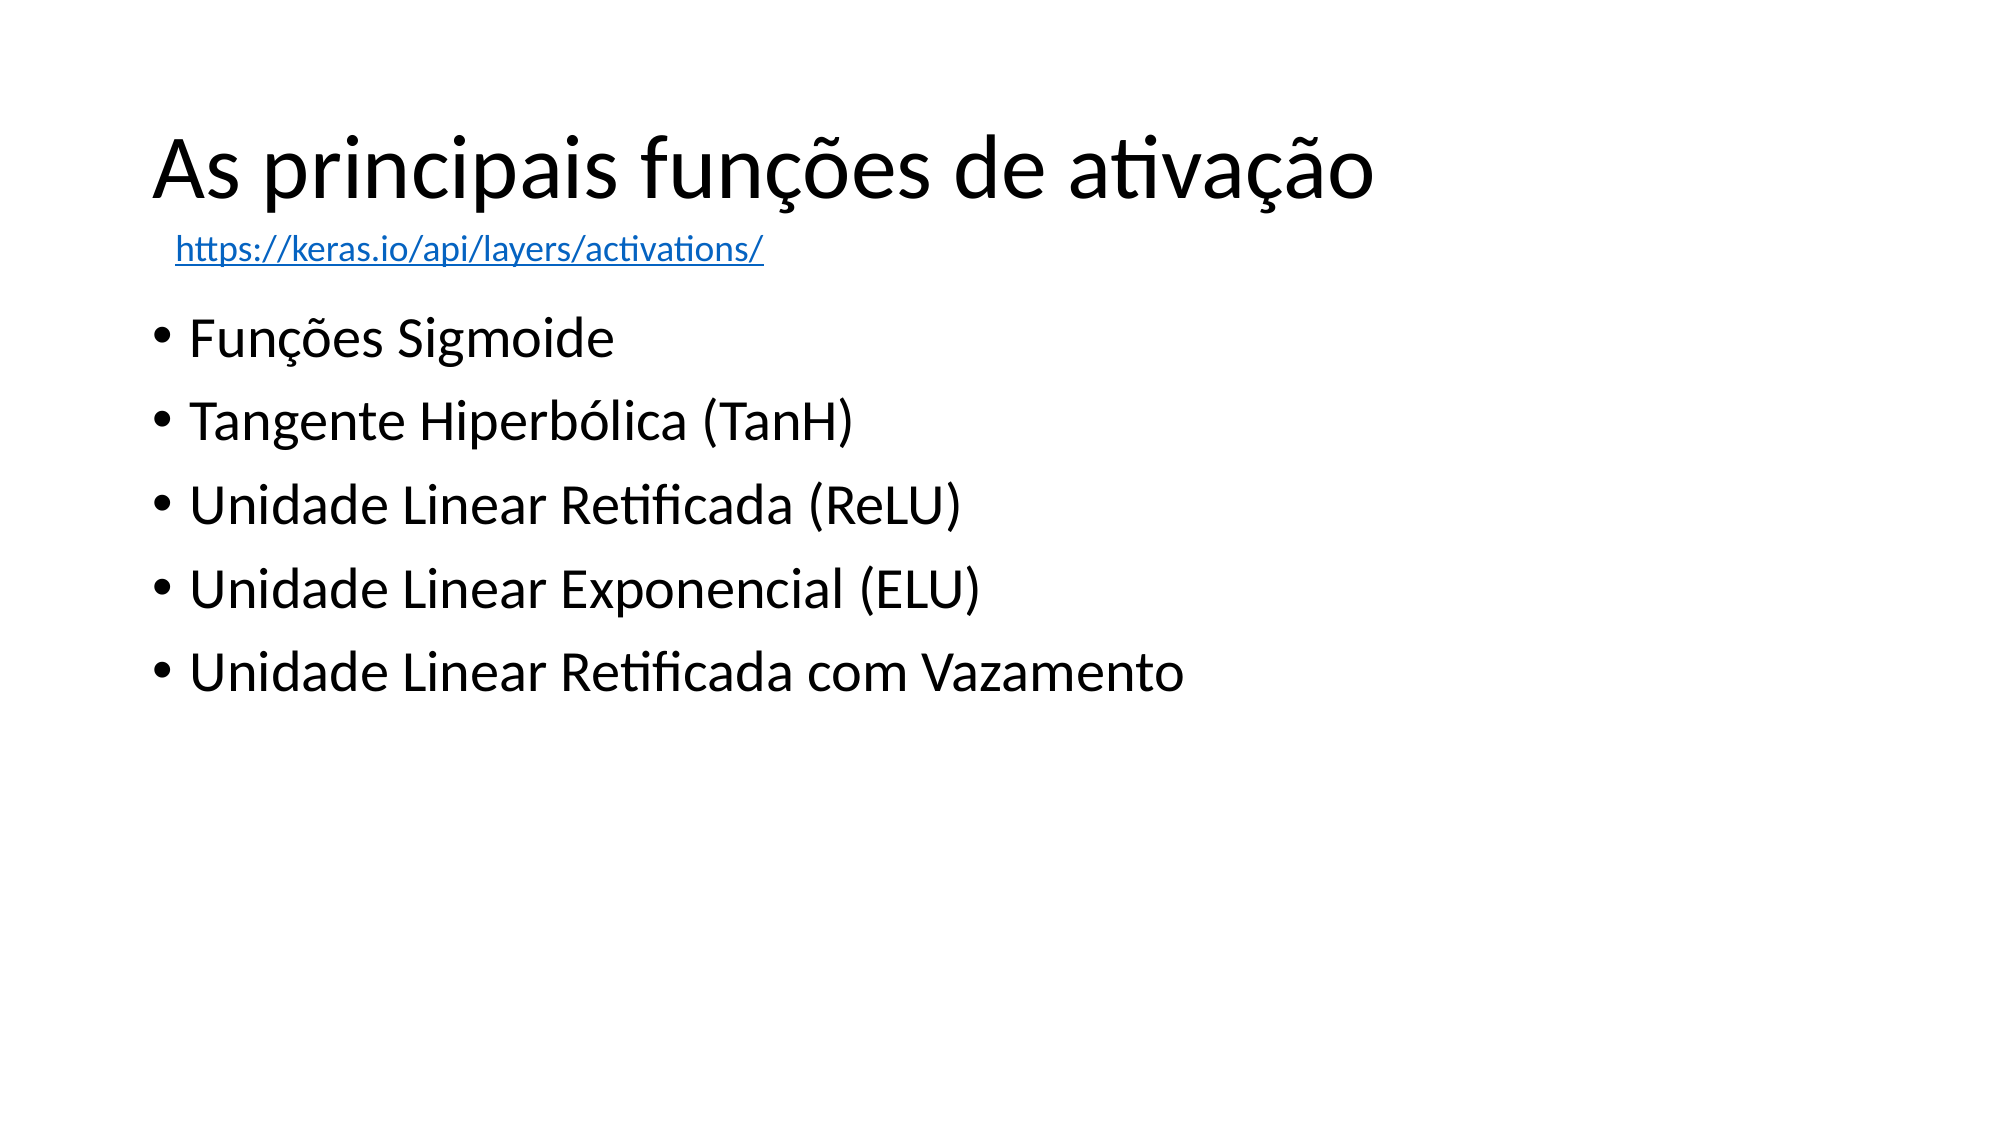

# As principais funções de ativação
https://keras.io/api/layers/activations/
Funções Sigmoide
Tangente Hiperbólica (TanH)
Unidade Linear Retificada (ReLU)
Unidade Linear Exponencial (ELU)
Unidade Linear Retificada com Vazamento